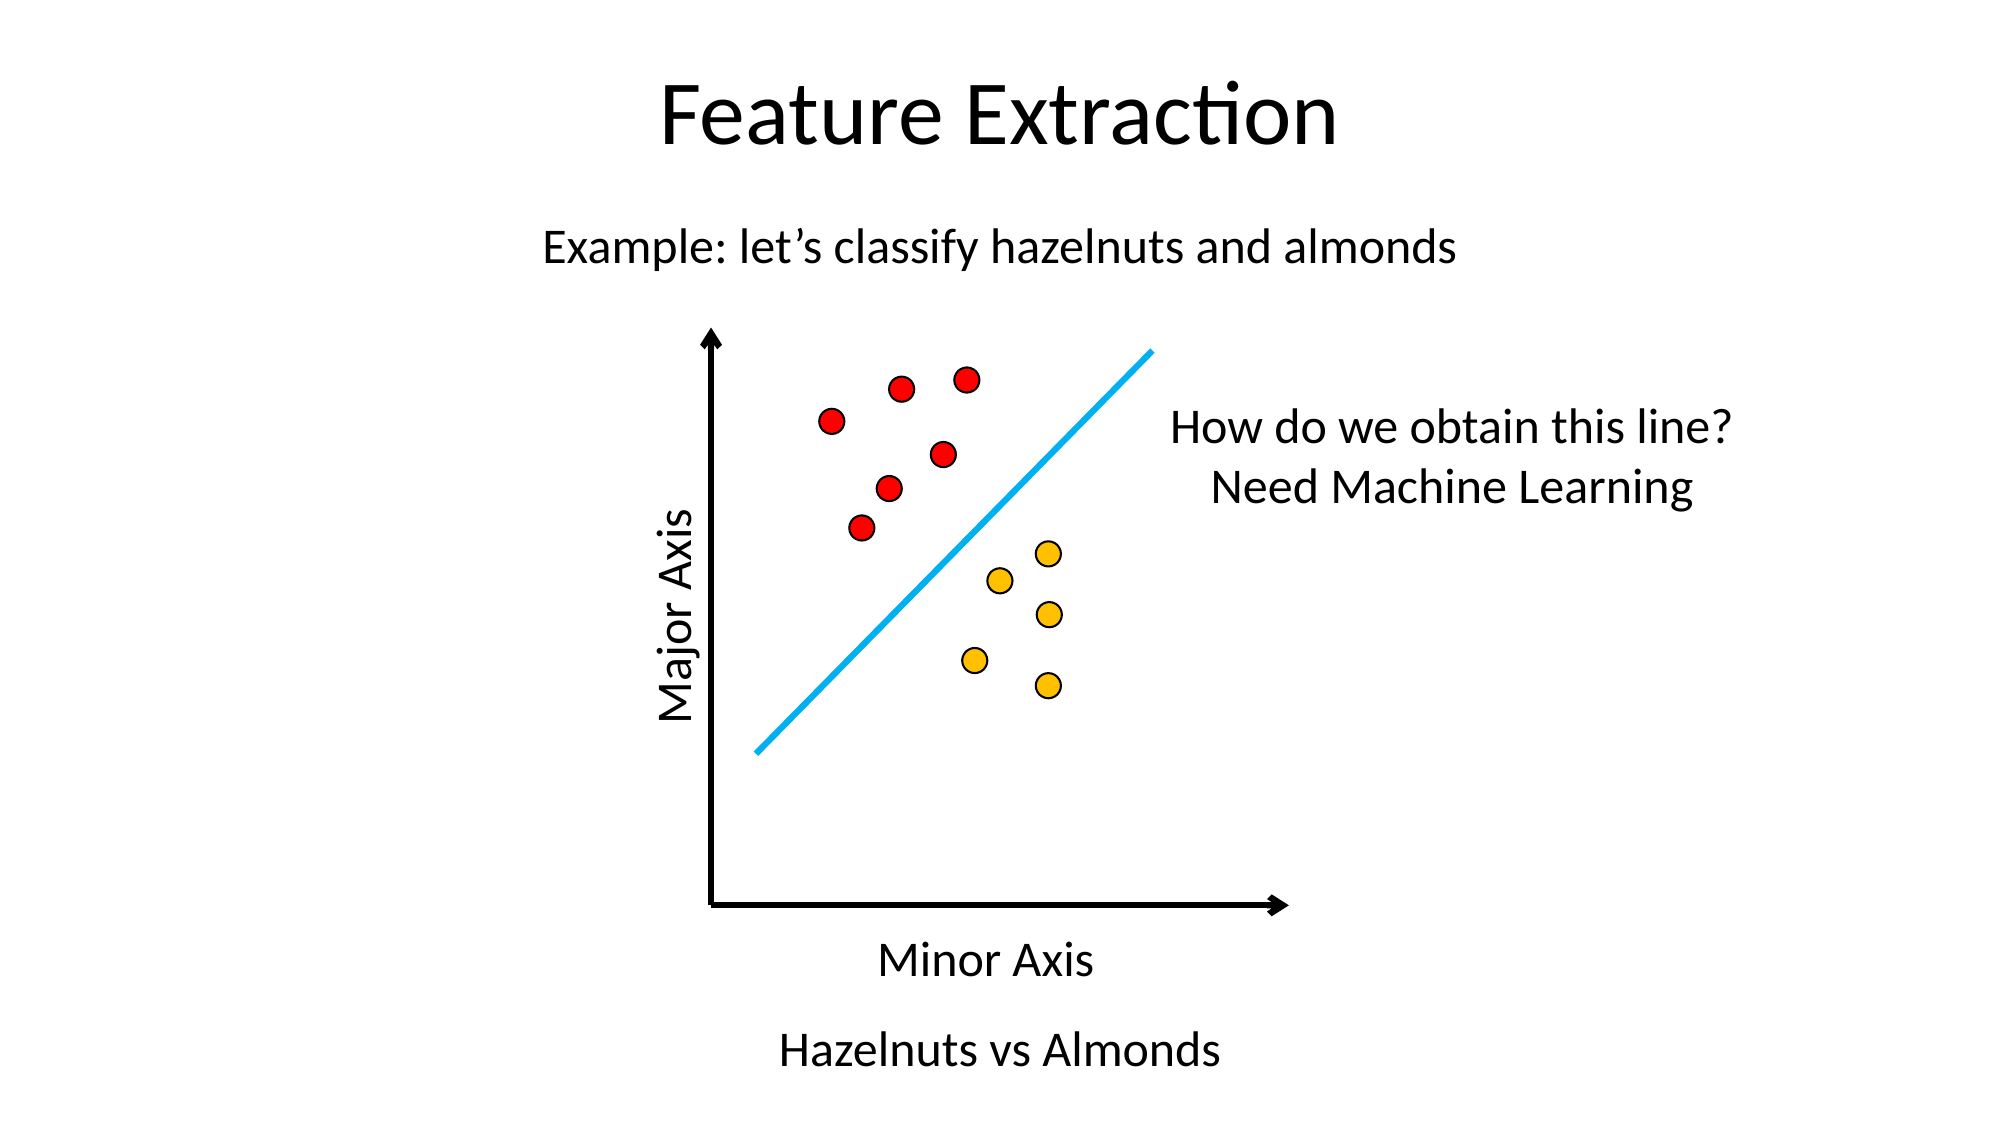

# Feature Extraction
Example: let’s classify hazelnuts and almonds

How do we obtain this line?
Need Machine Learning

Major Axis

Minor Axis
Hazelnuts vs Almonds